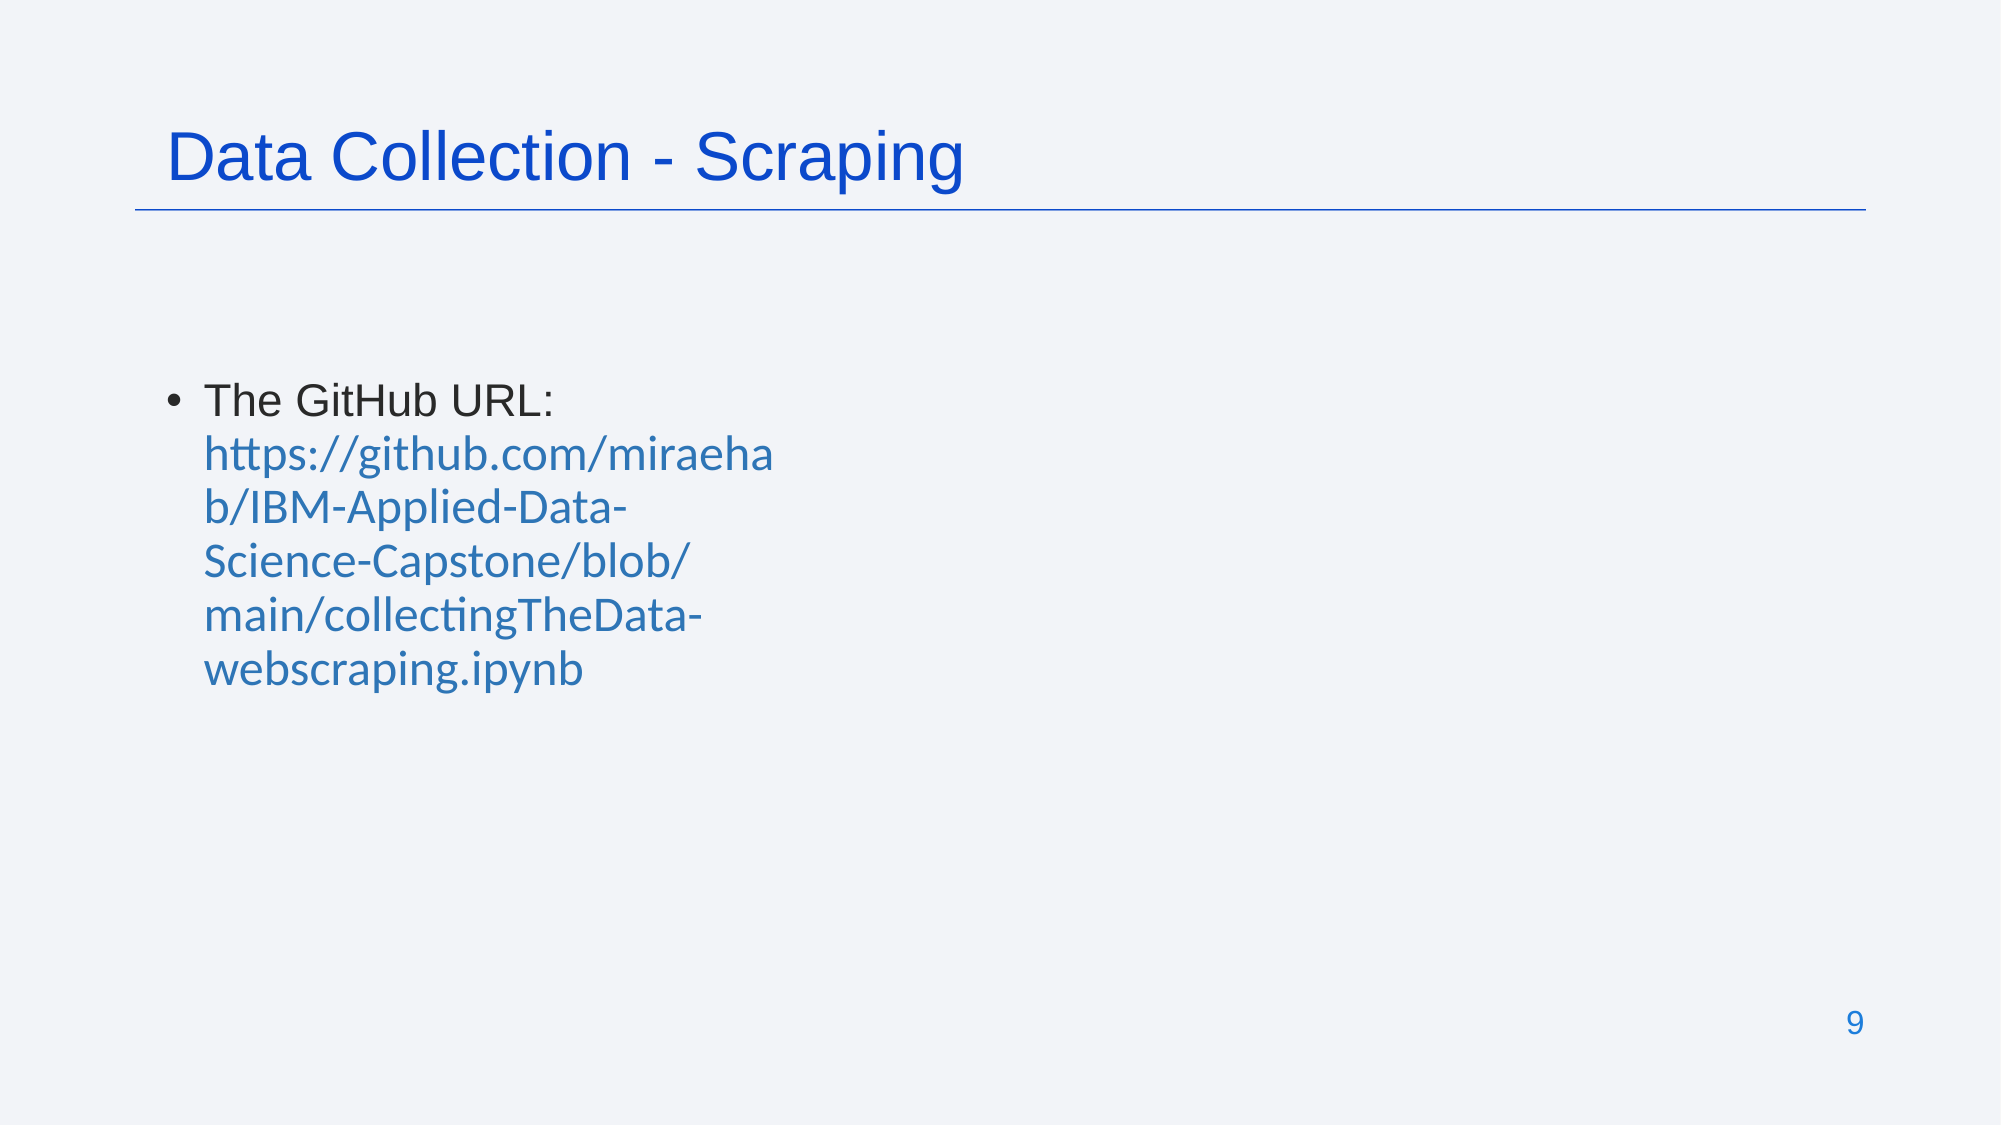

Data Collection - Scraping

The GitHub URL: https://github.com/miraehab/IBM-Applied-Data-Science-Capstone/blob/main/collectingTheData-webscraping.ipynb
9